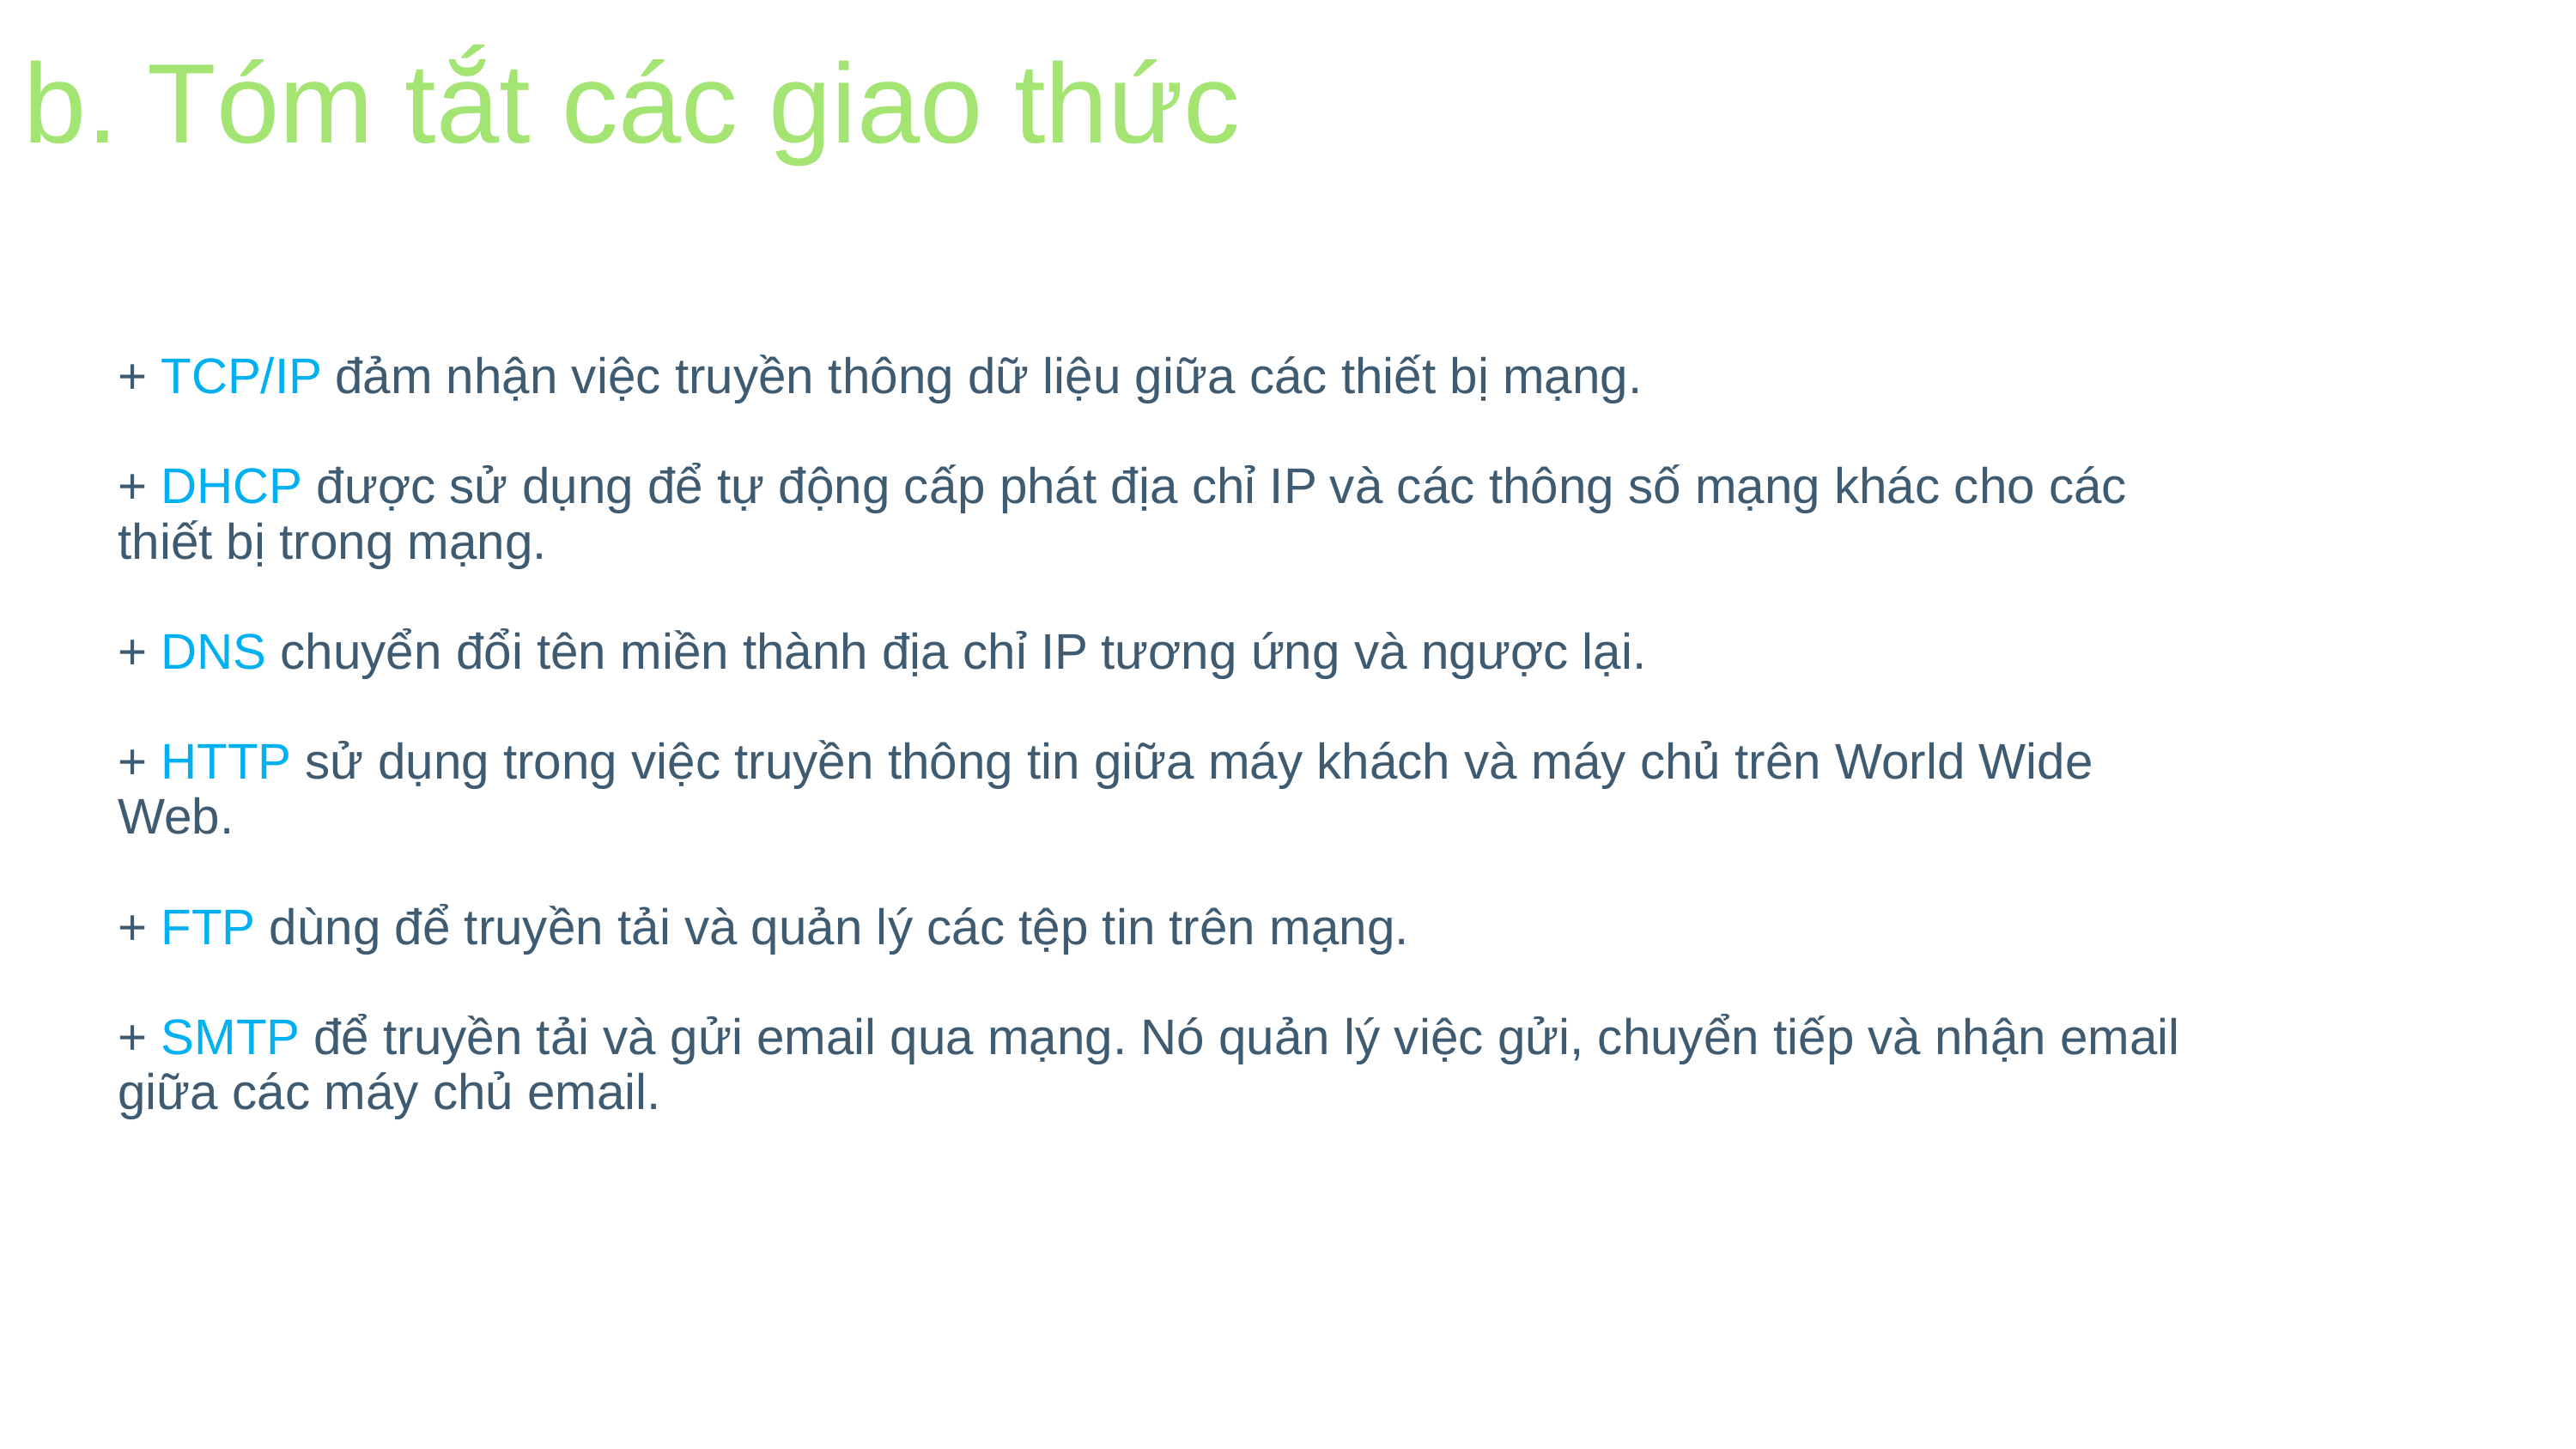

b. Tóm tắt các giao thức
+ TCP/IP đảm nhận việc truyền thông dữ liệu giữa các thiết bị mạng.

+ DHCP được sử dụng để tự động cấp phát địa chỉ IP và các thông số mạng khác cho các thiết bị trong mạng.

+ DNS chuyển đổi tên miền thành địa chỉ IP tương ứng và ngược lại.

+ HTTP sử dụng trong việc truyền thông tin giữa máy khách và máy chủ trên World Wide Web.

+ FTP dùng để truyền tải và quản lý các tệp tin trên mạng.

+ SMTP để truyền tải và gửi email qua mạng. Nó quản lý việc gửi, chuyển tiếp và nhận email giữa các máy chủ email.